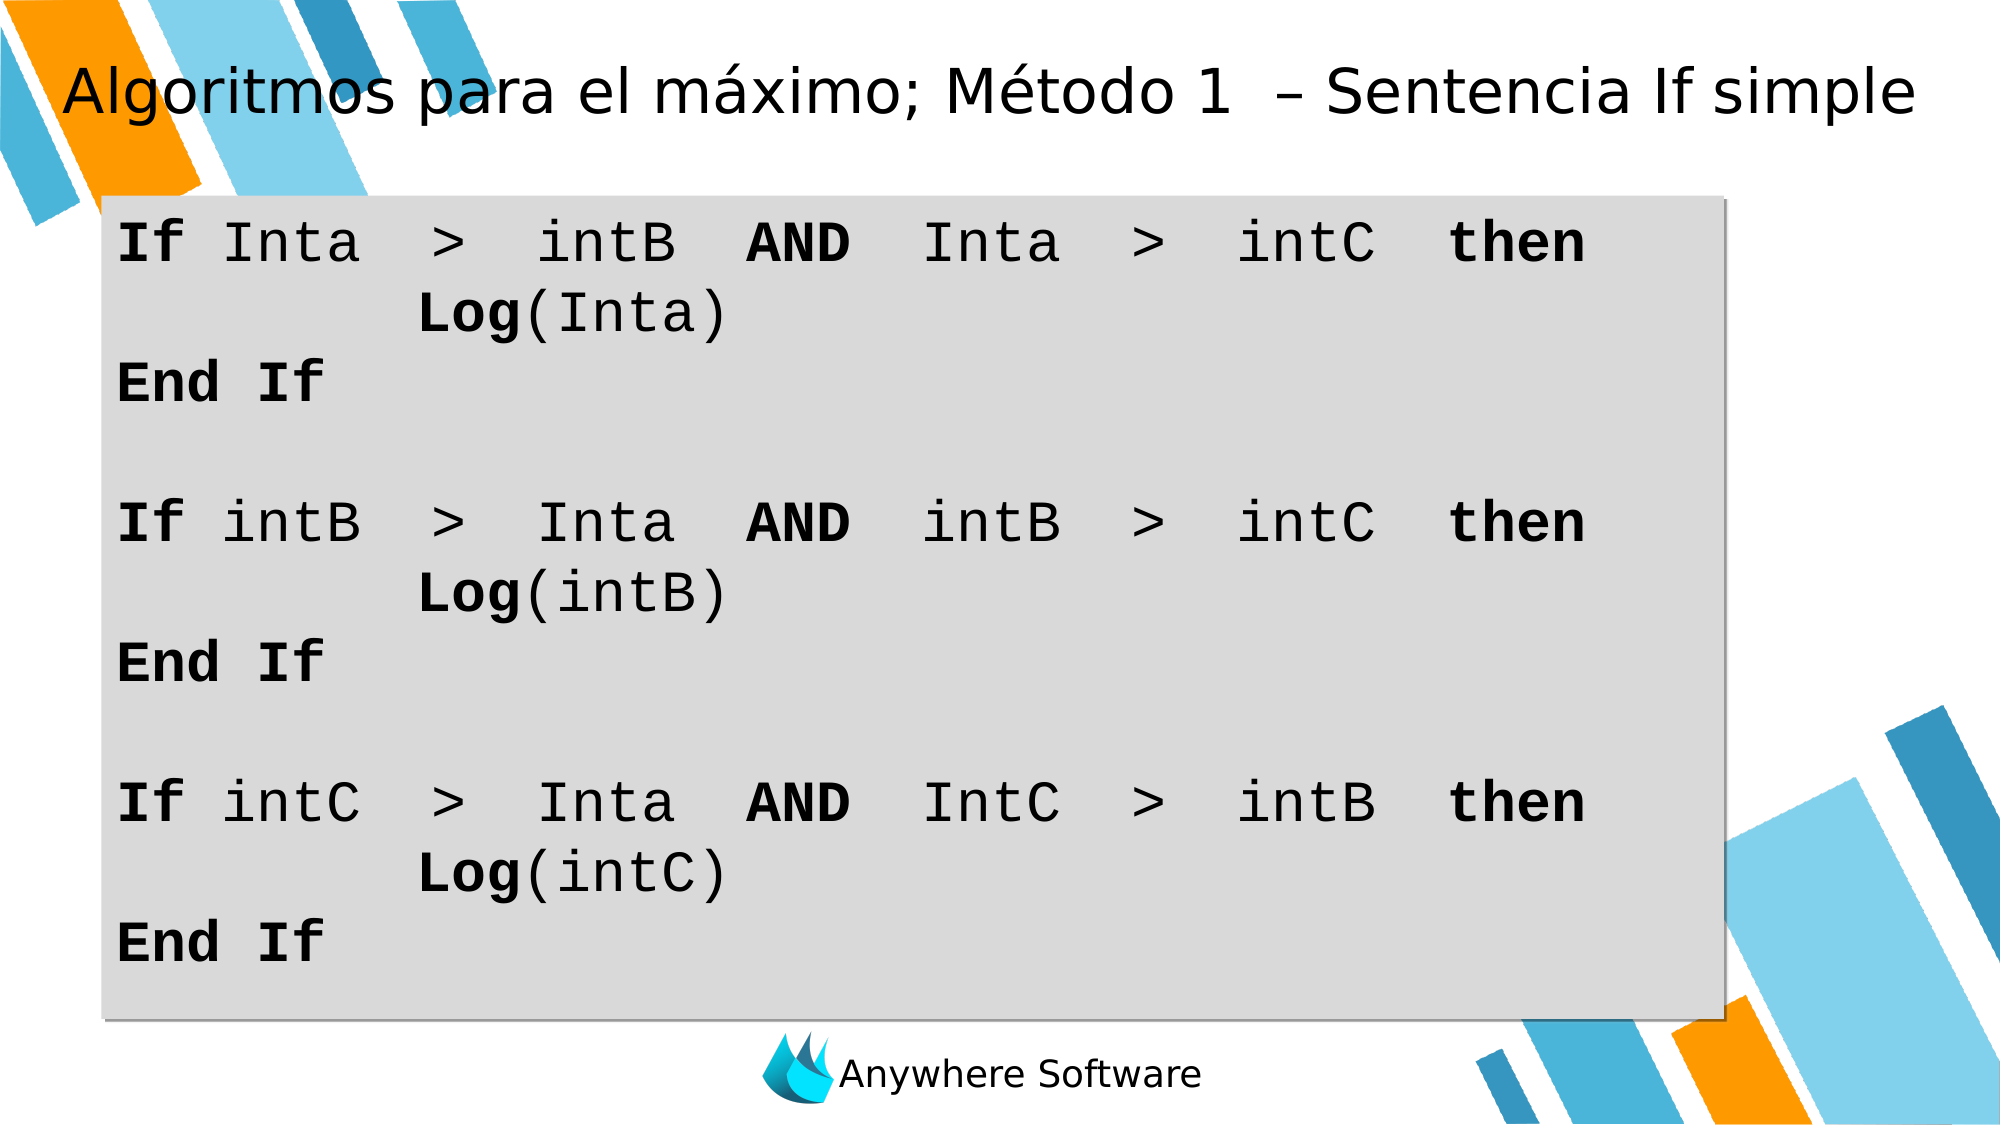

# Algoritmos para el máximo; Método 1  – Sentencia If simple

If Inta  >  intB  AND  Inta  >  intC  then
		Log(Inta)
End If

If intB  >  Inta  AND  intB  >  intC  then
		Log(intB)
End If

If intC  >  Inta  AND  IntC  >  intB  then
		Log(intC)
End If